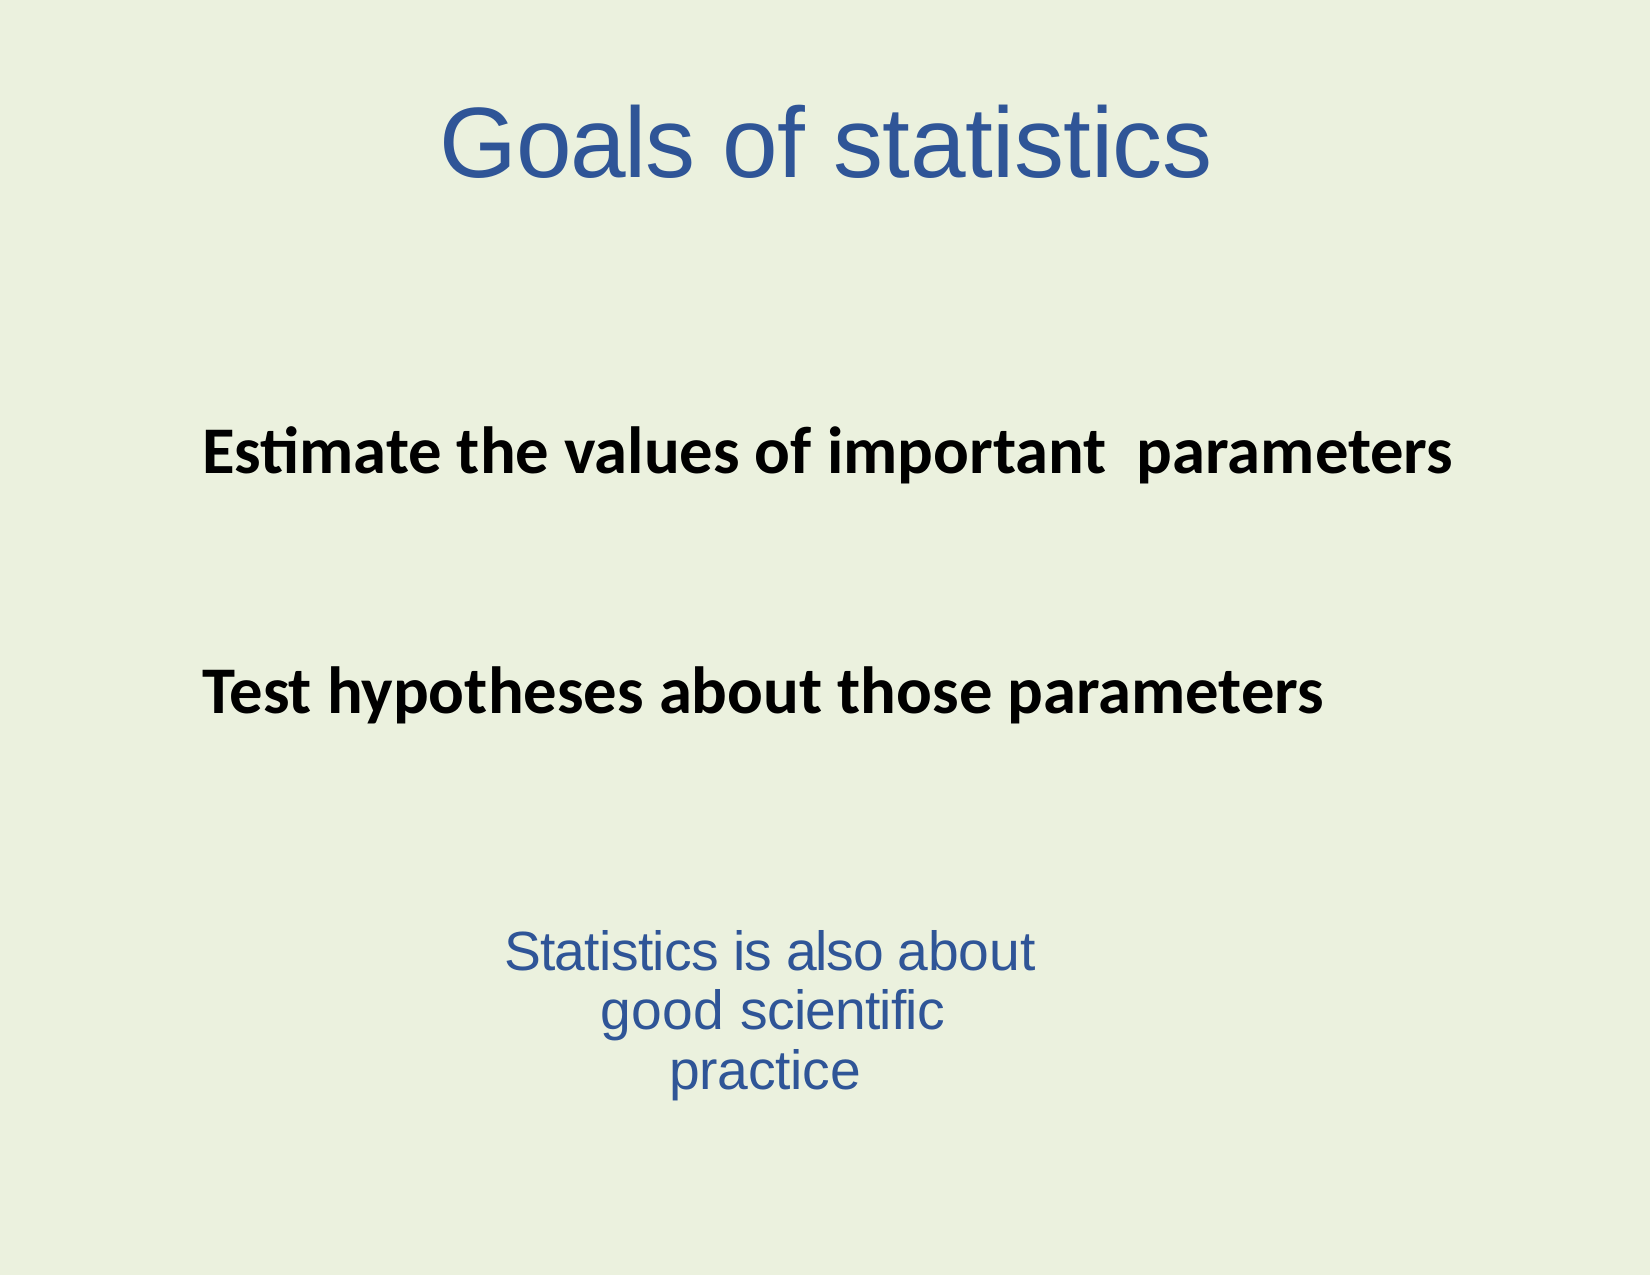

# Goals of statistics
Estimate the values of important  parameters

Test hypotheses about those parameters

Statistics is also about  good scientific practice